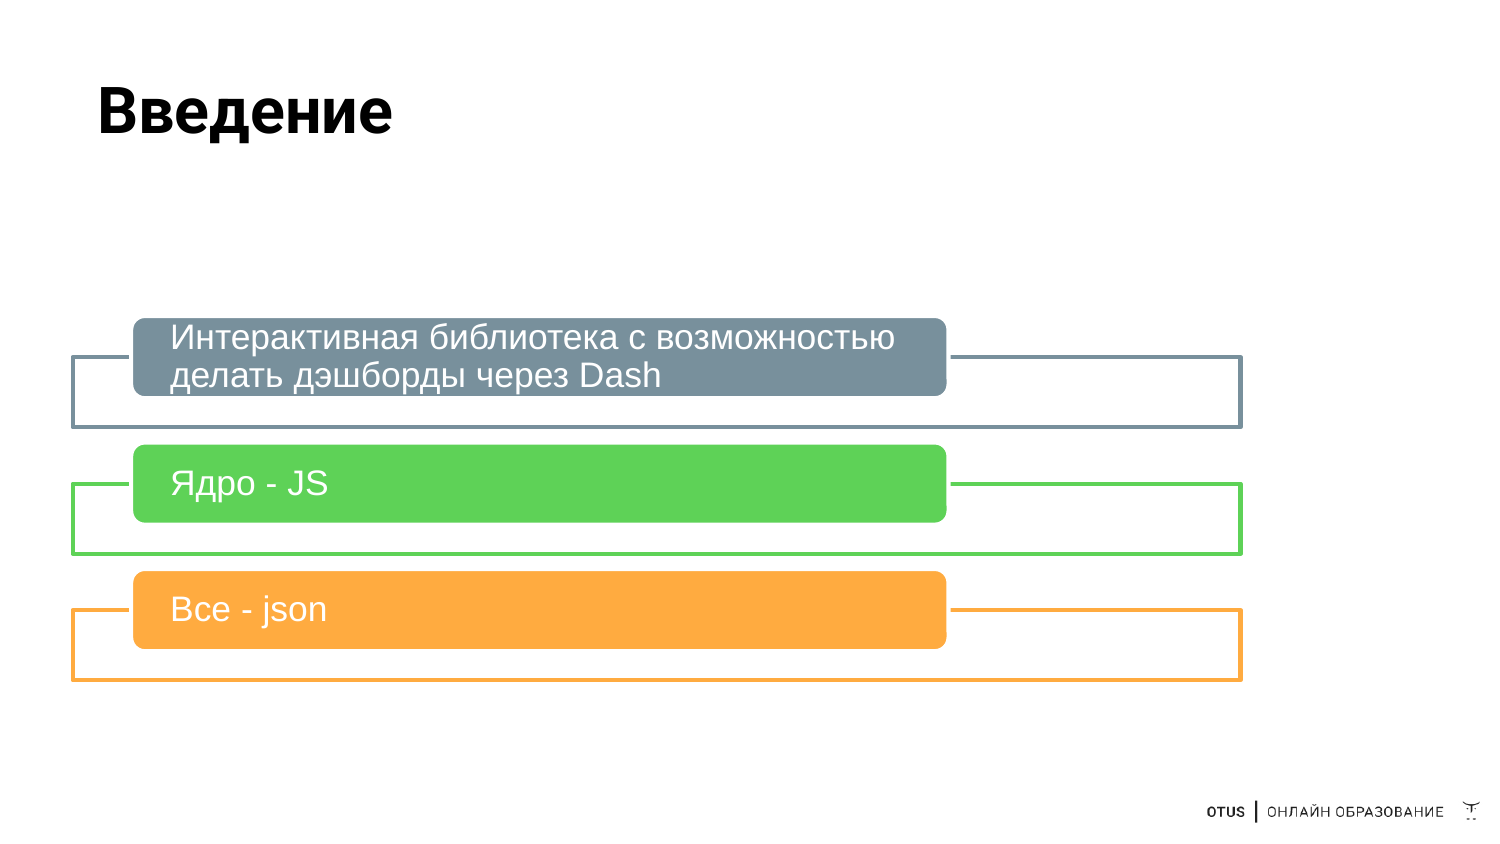

# Введение
Интерактивная библиотека с возможностью делать дэшборды через Dash
Ядро - JS
Все - json